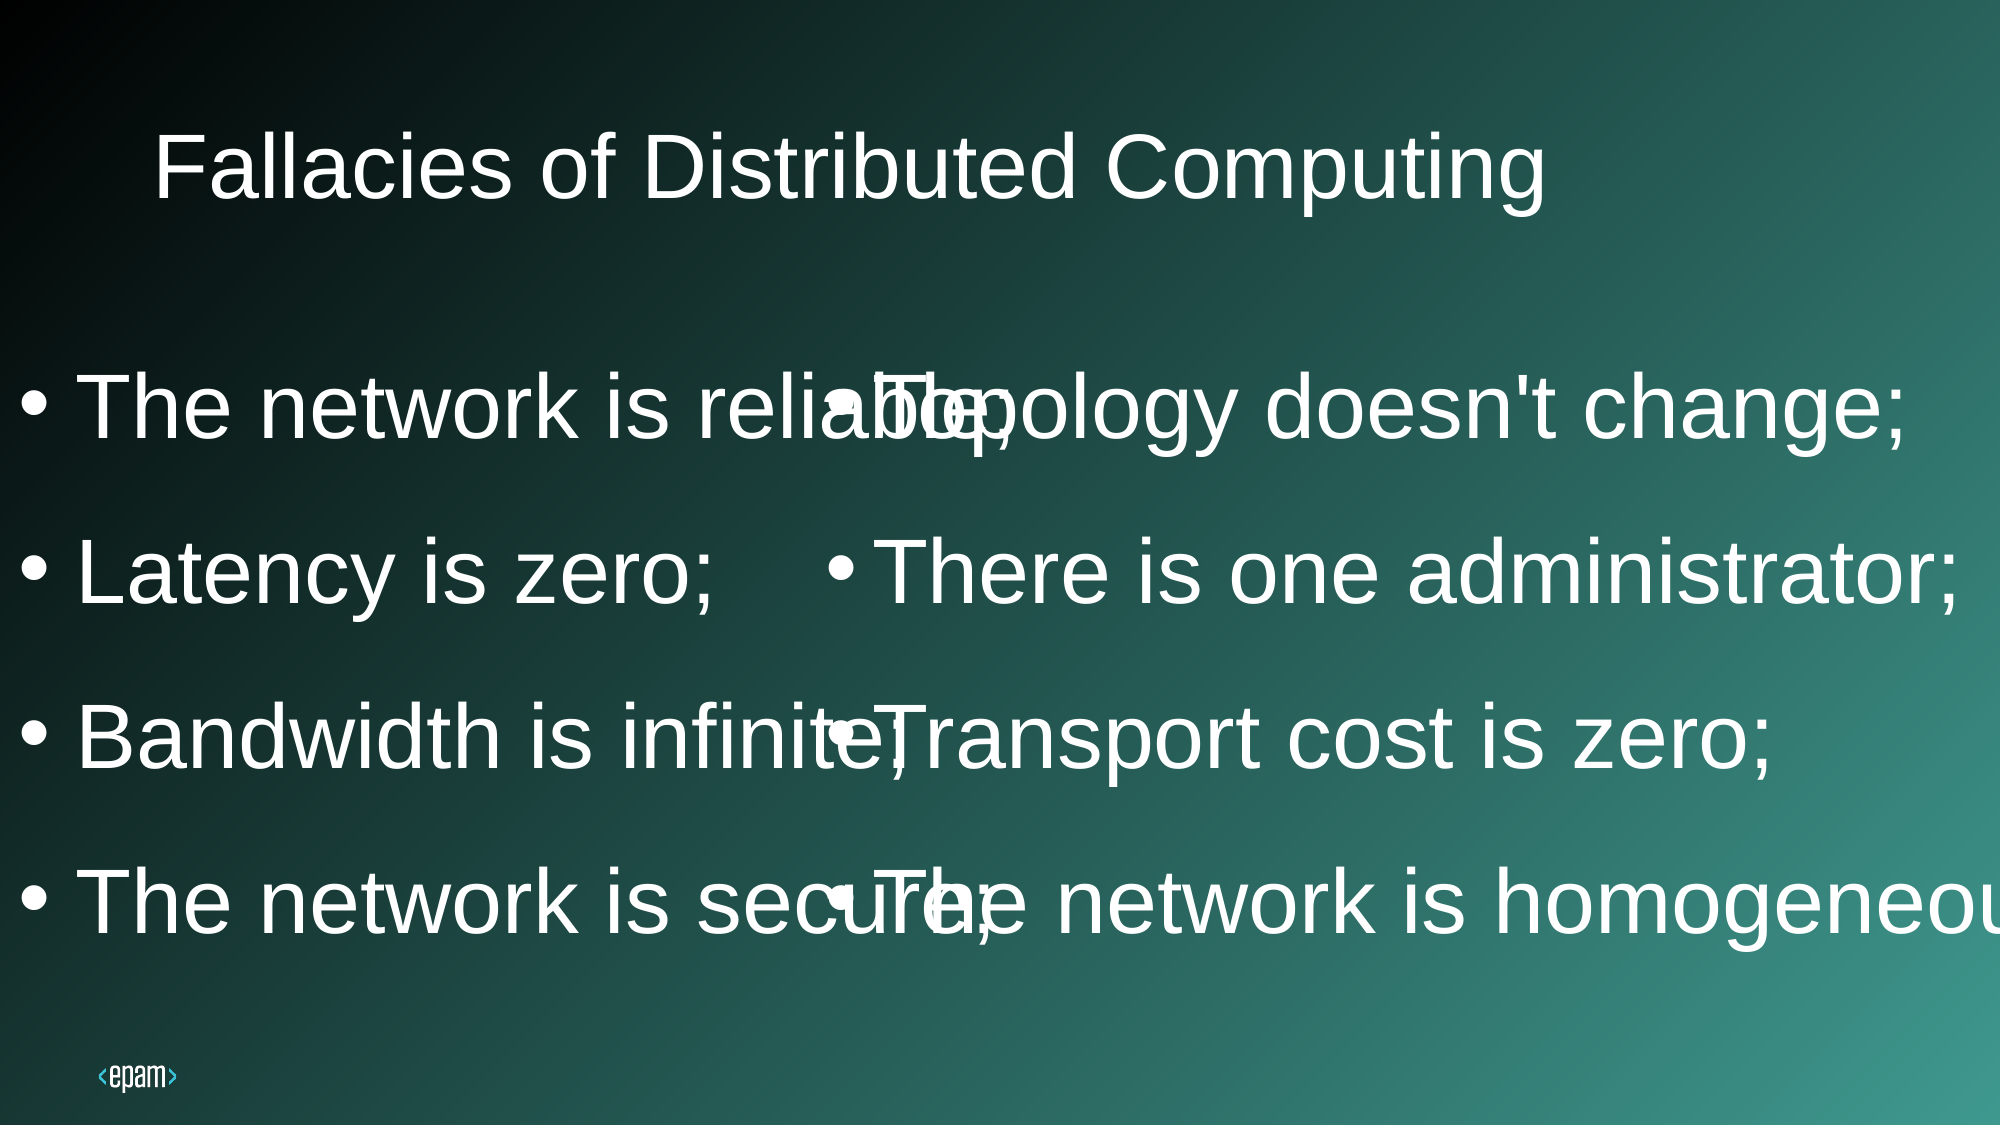

# Fallacies of Distributed Computing
The network is reliable;
Latency is zero;
Bandwidth is infinite;
The network is secure;
Topology doesn't change;
There is one administrator;
Transport cost is zero;
The network is homogeneous.